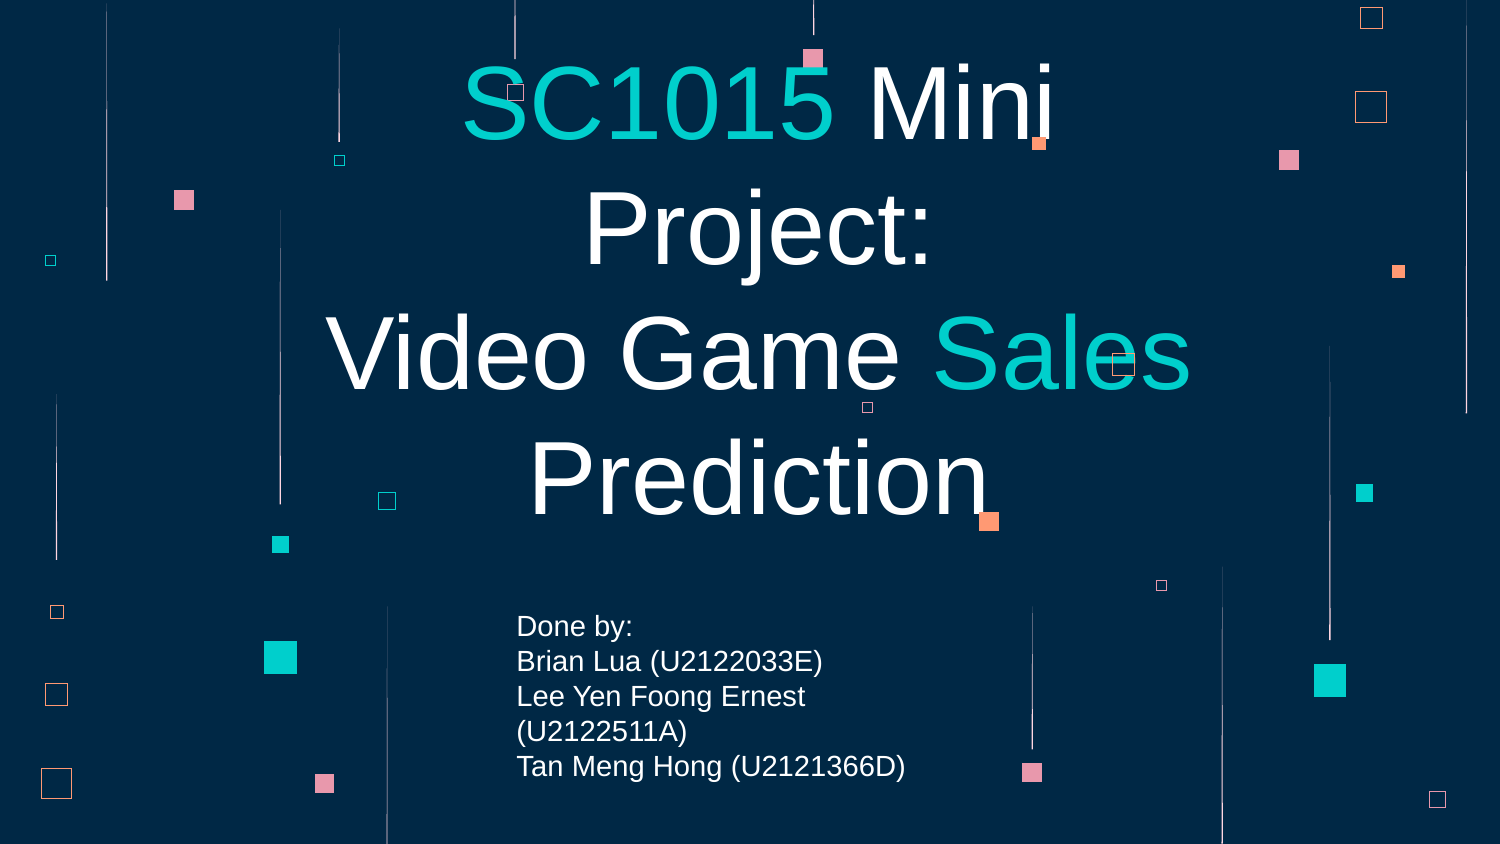

# SC1015 Mini Project:
Video Game Sales Prediction

Done by:
Brian Lua (U2122033E)
Lee Yen Foong Ernest (U2122511A)
Tan Meng Hong (U2121366D)